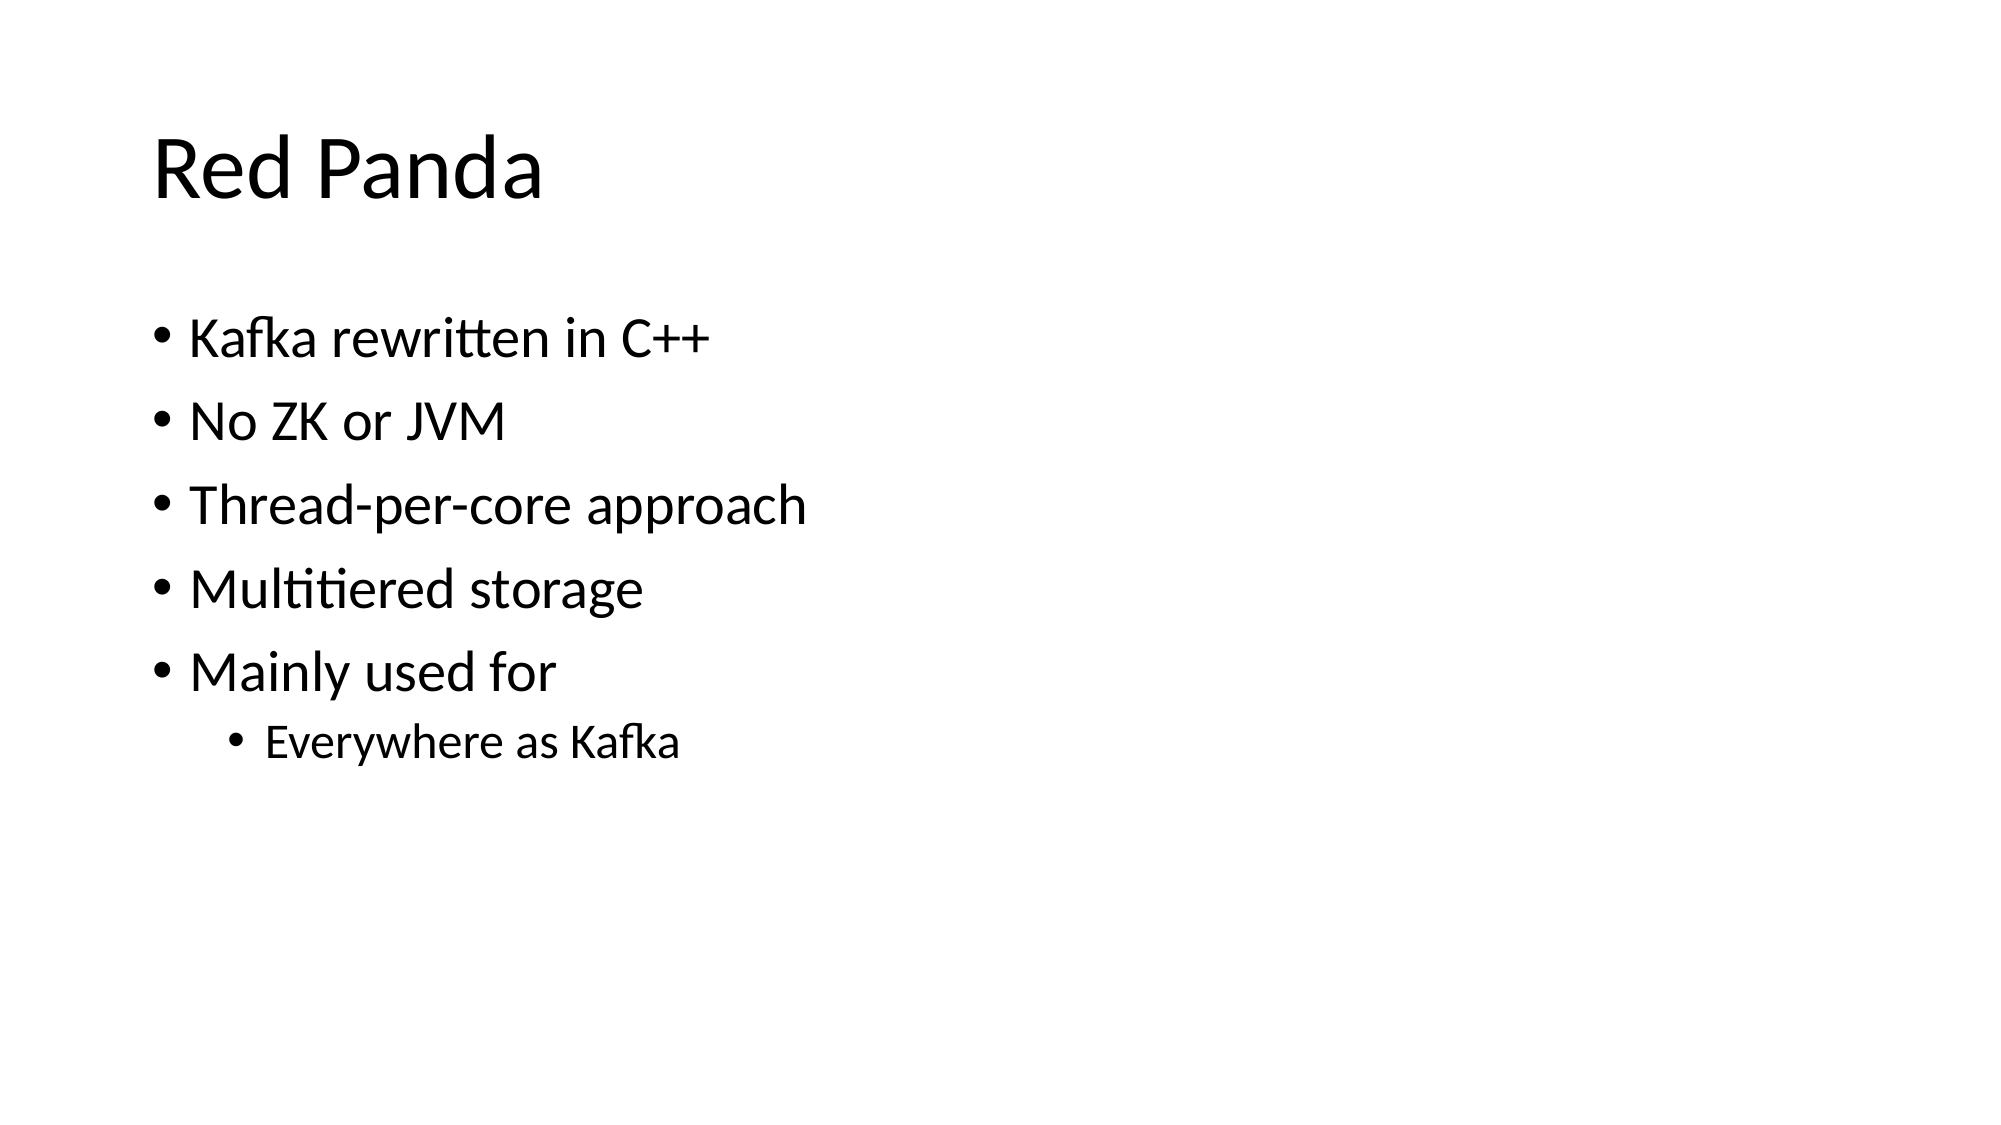

# Red Panda
Kafka rewritten in C++
No ZK or JVM
Thread-per-core approach
Multitiered storage
Mainly used for
Everywhere as Kafka